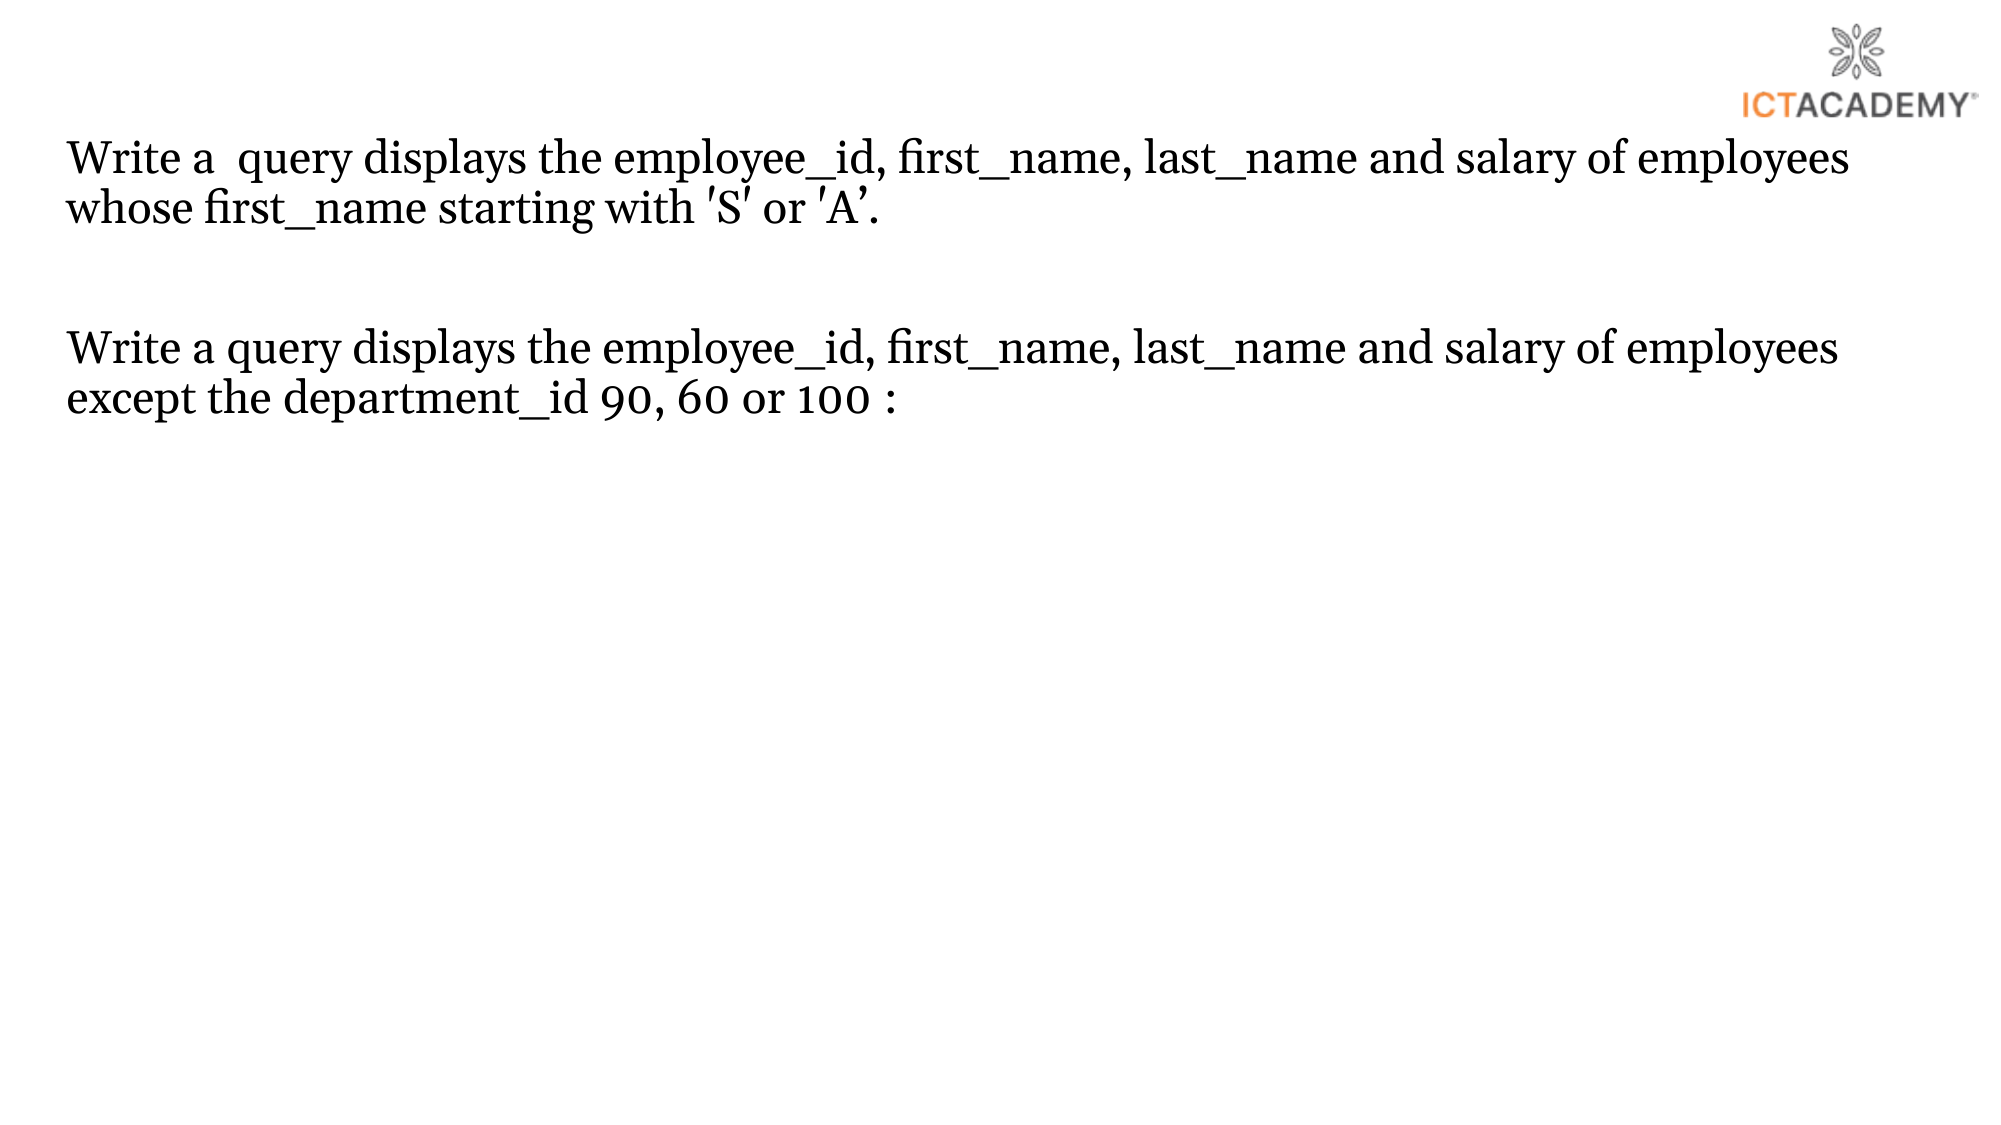

Write a  query displays the employee_id, first_name, last_name and salary of employees whose first_name starting with 'S' or 'A’.

Write a query displays the employee_id, first_name, last_name and salary of employees except the department_id 90, 60 or 100 :